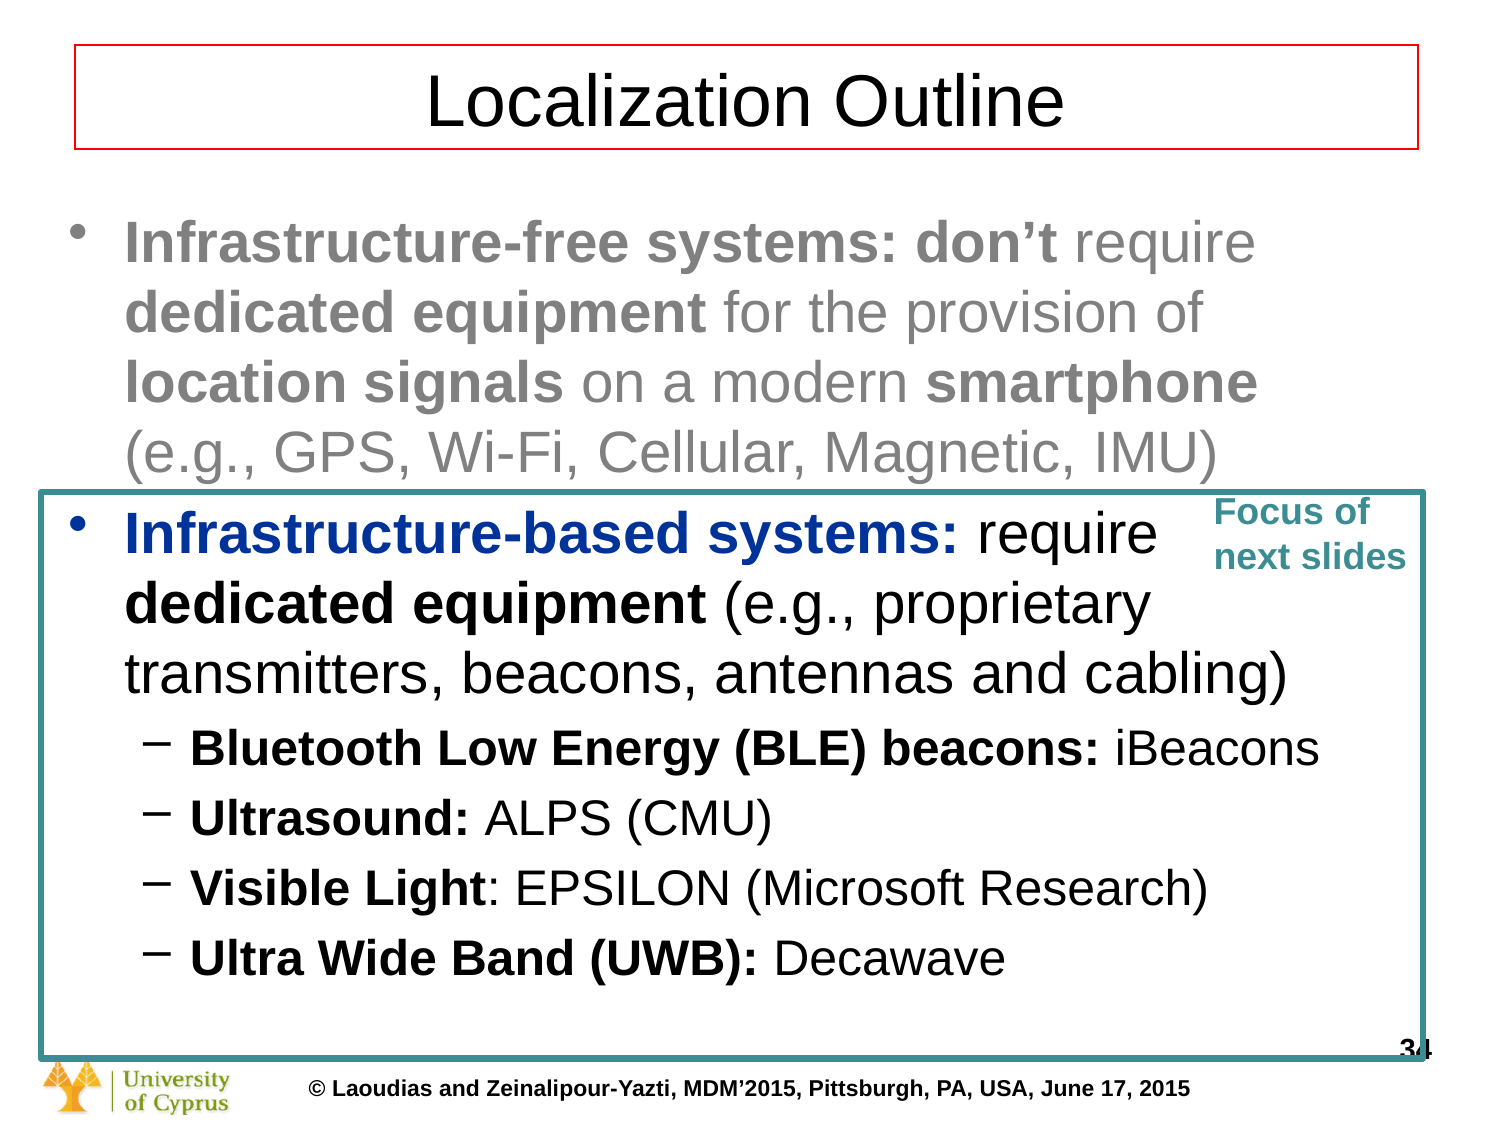

# Localization Outline
Infrastructure-free systems: don’t require dedicated equipment for the provision of location signals on a modern smartphone (e.g., GPS, Wi-Fi, Cellular, Magnetic, IMU)
Infrastructure-based systems: require dedicated equipment (e.g., proprietary transmitters, beacons, antennas and cabling)
Bluetooth Low Energy (BLE) beacons: iBeacons
Ultrasound: ALPS (CMU)
Visible Light: EPSILON (Microsoft Research)
Ultra Wide Band (UWB): Decawave
Focus of next slides

Source: NASA